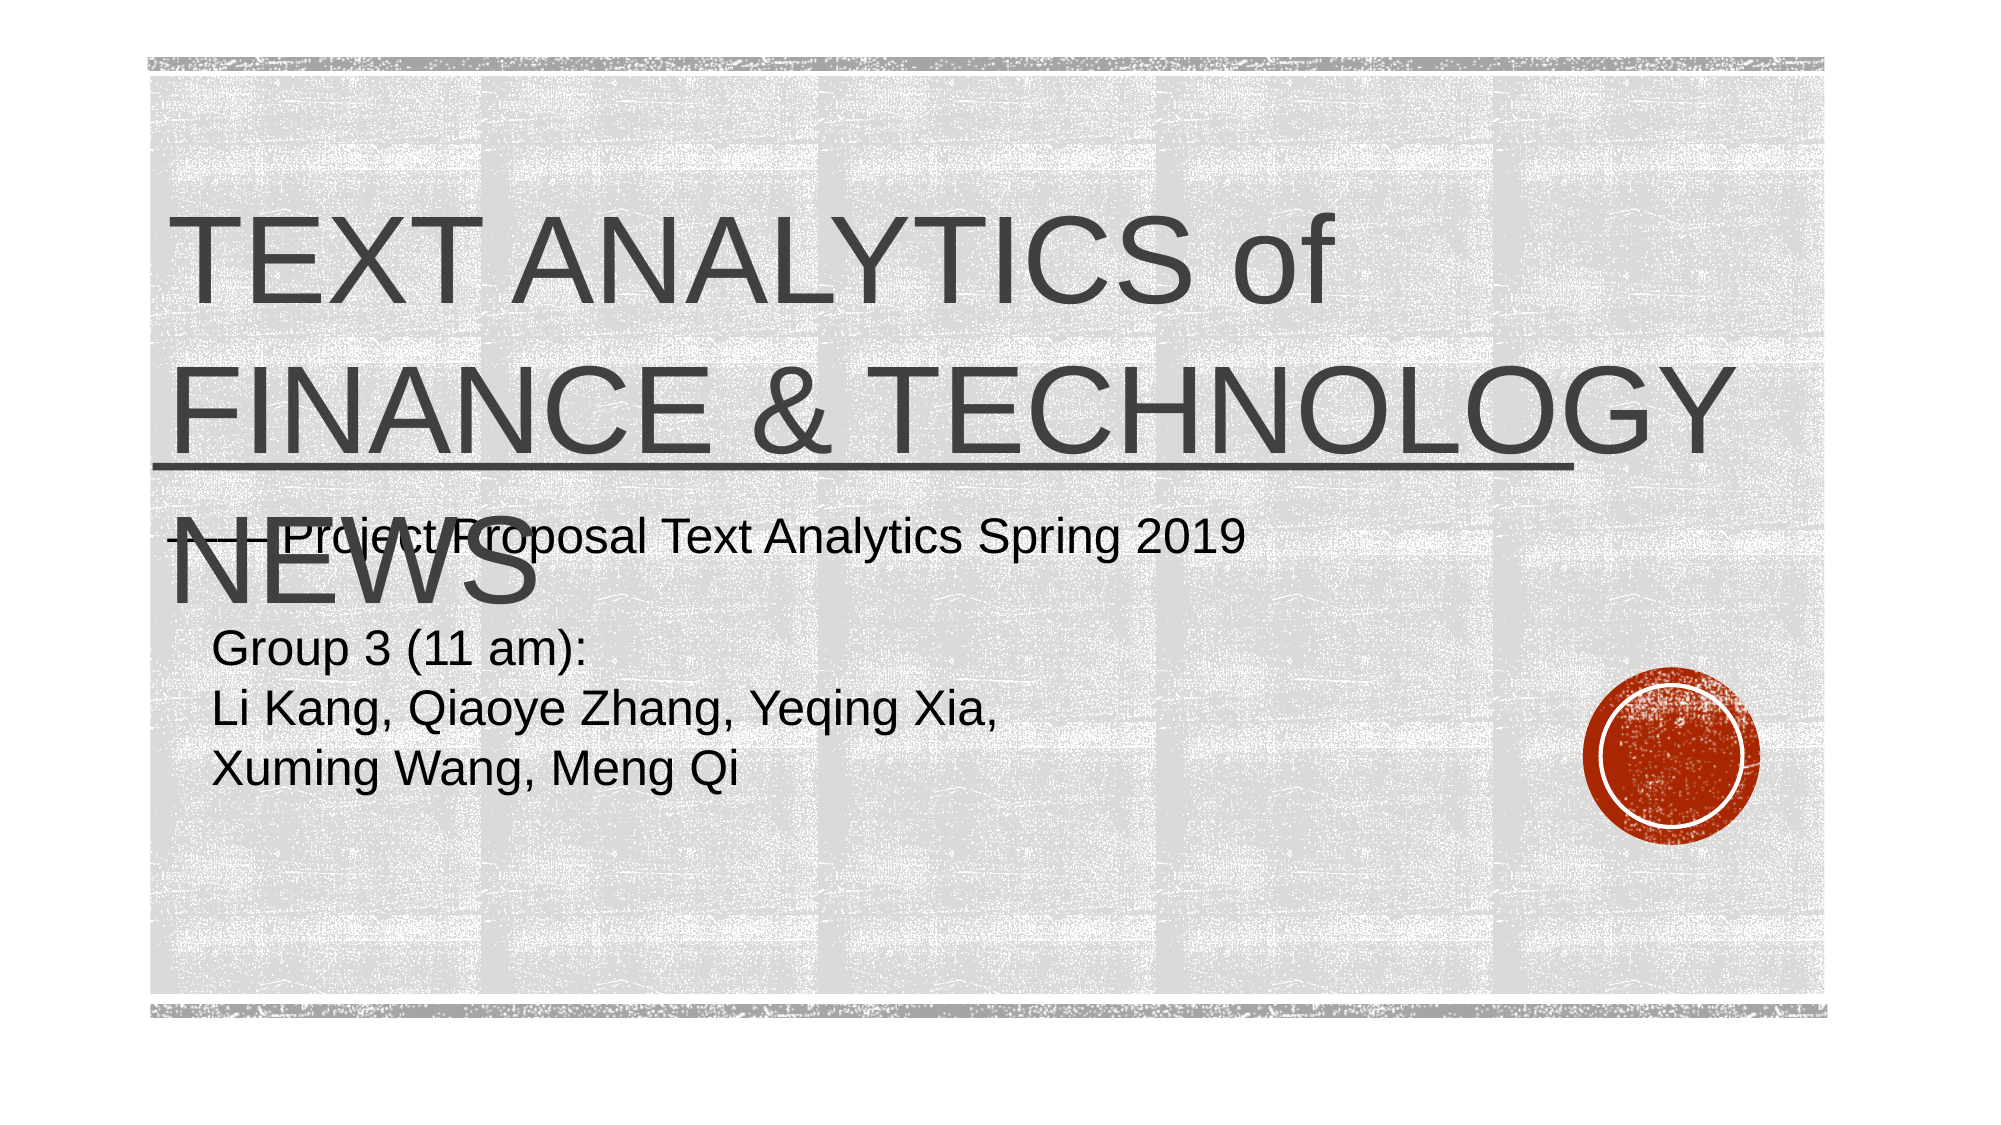

TEXT ANALYTICS of
FINANCE & TECHNOLOGY NEWS
—— Project Proposal Text Analytics Spring 2019
Group 3 (11 am):
Li Kang, Qiaoye Zhang, Yeqing Xia, Xuming Wang, Meng Qi